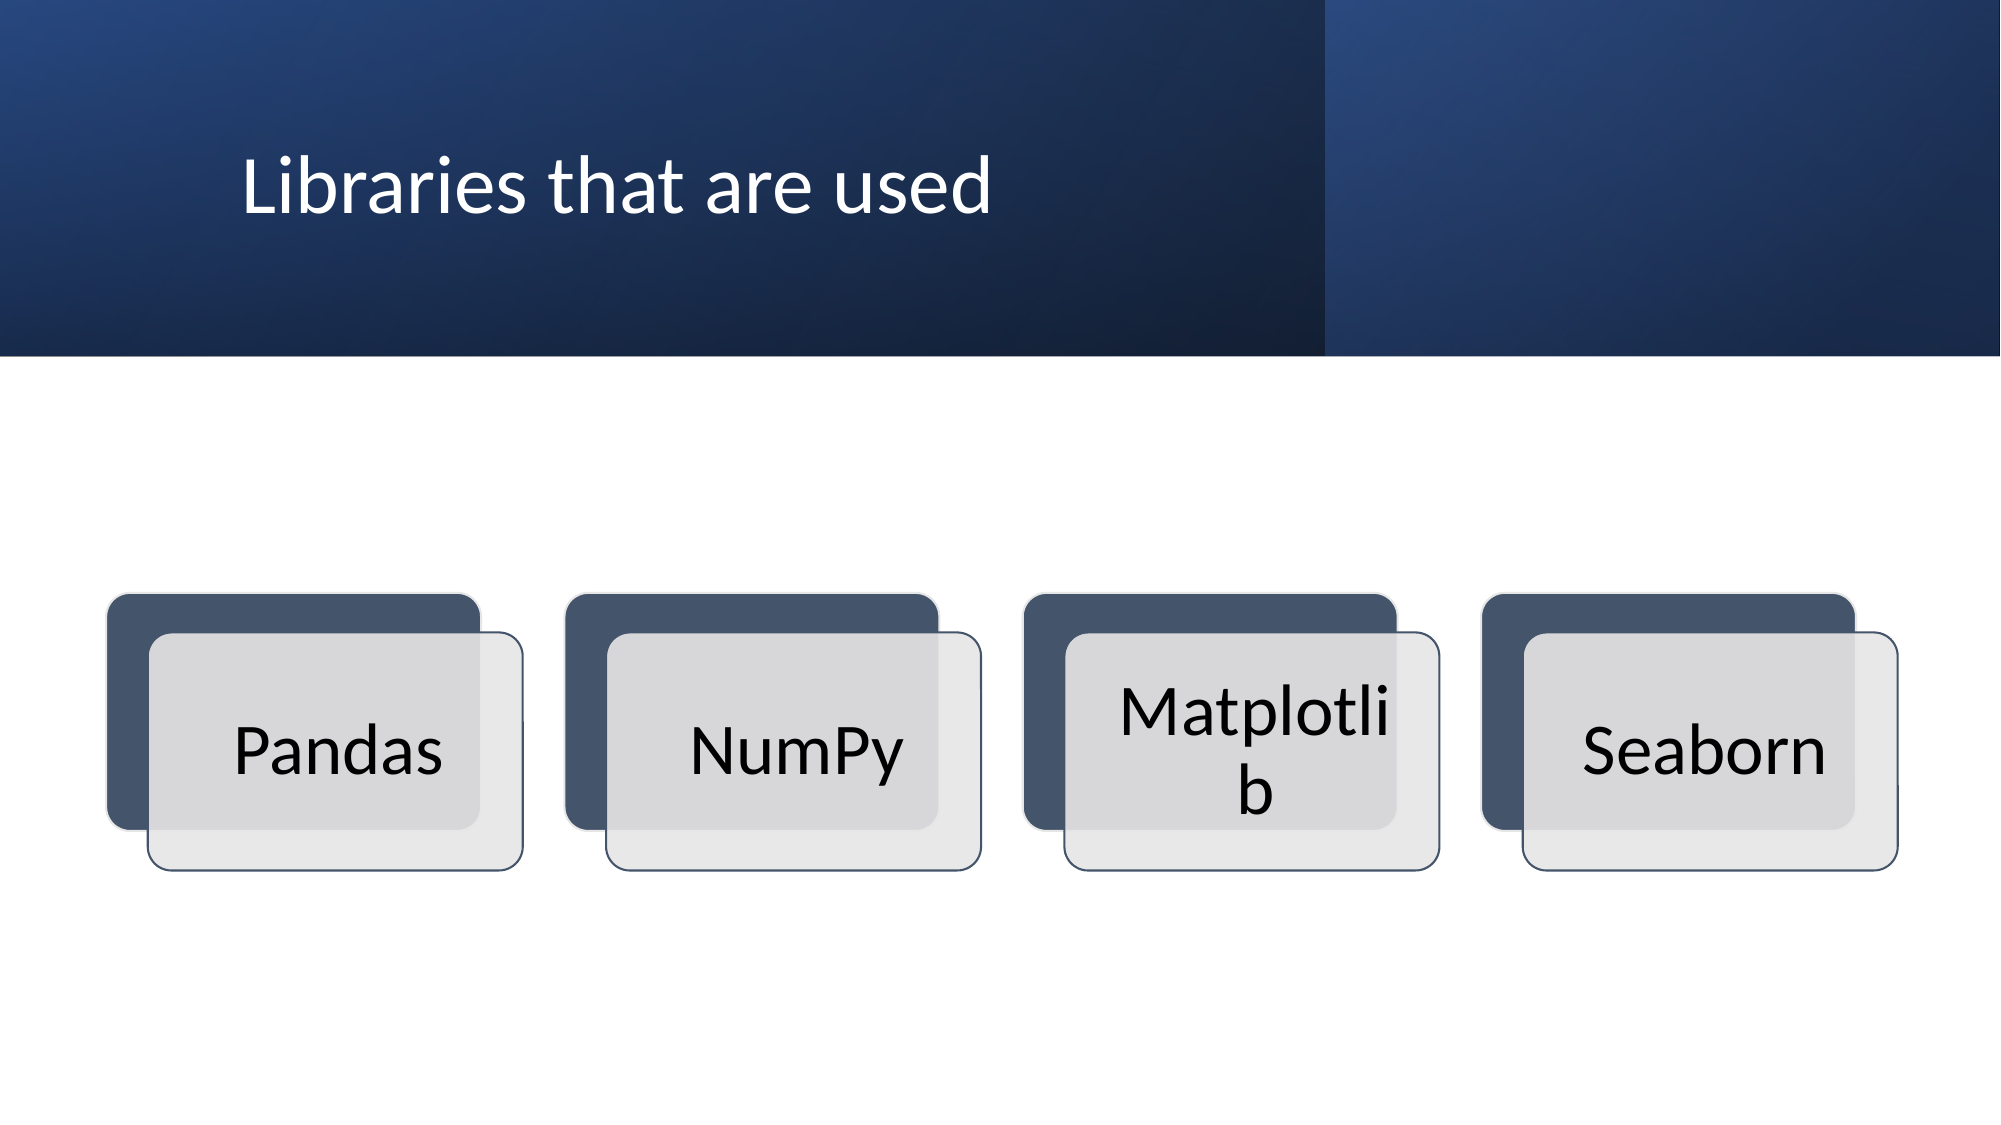

# Libraries that are used
Pandas
NumPy
Matplotlib
Seaborn